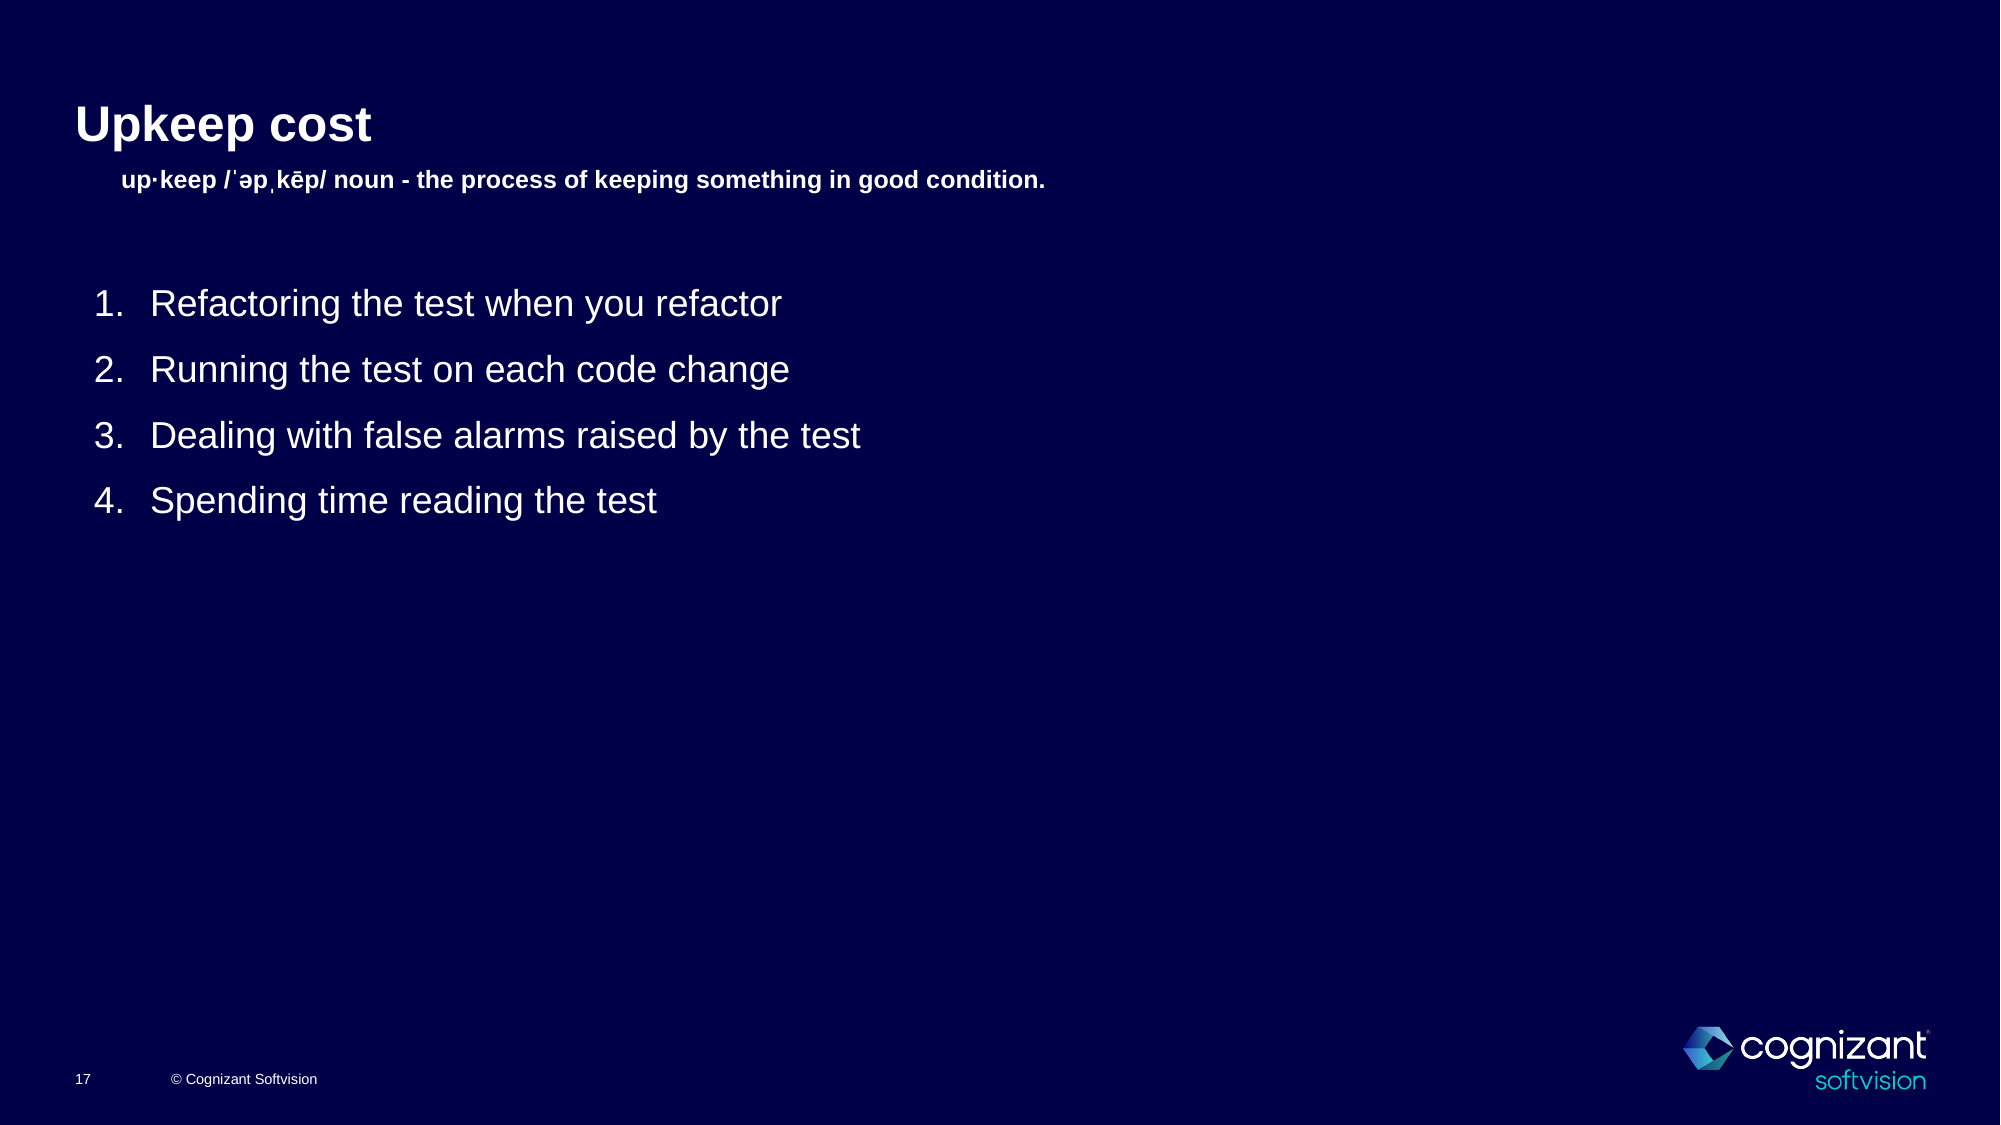

# Upkeep cost
up·keep /ˈəpˌkēp/ noun - the process of keeping something in good condition.
Refactoring the test when you refactor
Running the test on each code change
Dealing with false alarms raised by the test
Spending time reading the test

© Cognizant Softvision
17